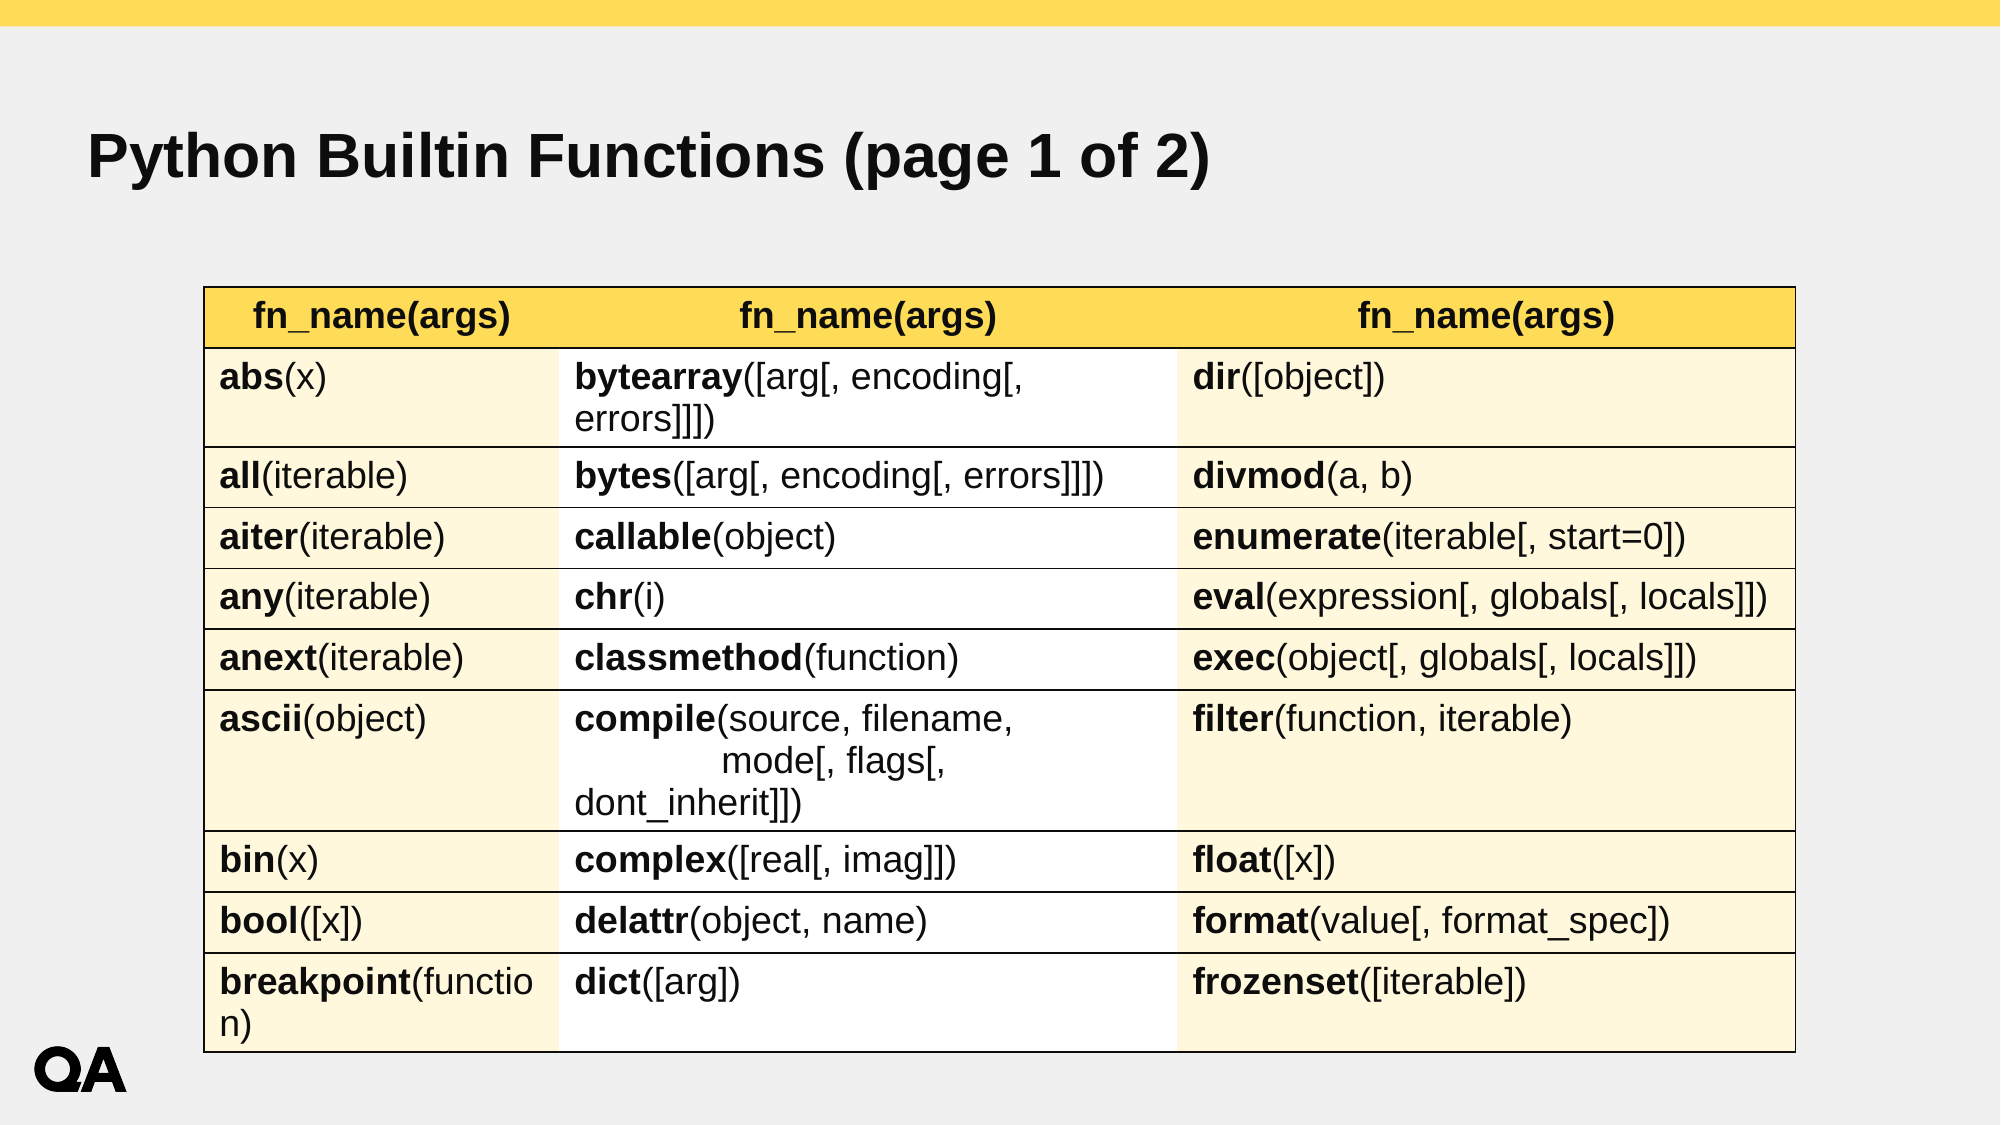

# Python Builtin Functions (page 1 of 2)
| fn\_name(args) | fn\_name(args) | fn\_name(args) |
| --- | --- | --- |
| abs(x) | bytearray([arg[, encoding[, errors]]]) | dir([object]) |
| all(iterable) | bytes([arg[, encoding[, errors]]]) | divmod(a, b) |
| aiter(iterable) | callable(object) | enumerate(iterable[, start=0]) |
| any(iterable) | chr(i) | eval(expression[, globals[, locals]]) |
| anext(iterable) | classmethod(function) | exec(object[, globals[, locals]]) |
| ascii(object) | compile(source, filename, mode[, flags[, dont\_inherit]]) | filter(function, iterable) |
| bin(x) | complex([real[, imag]]) | float([x]) |
| bool([x]) | delattr(object, name) | format(value[, format\_spec]) |
| breakpoint(function) | dict([arg]) | frozenset([iterable]) |